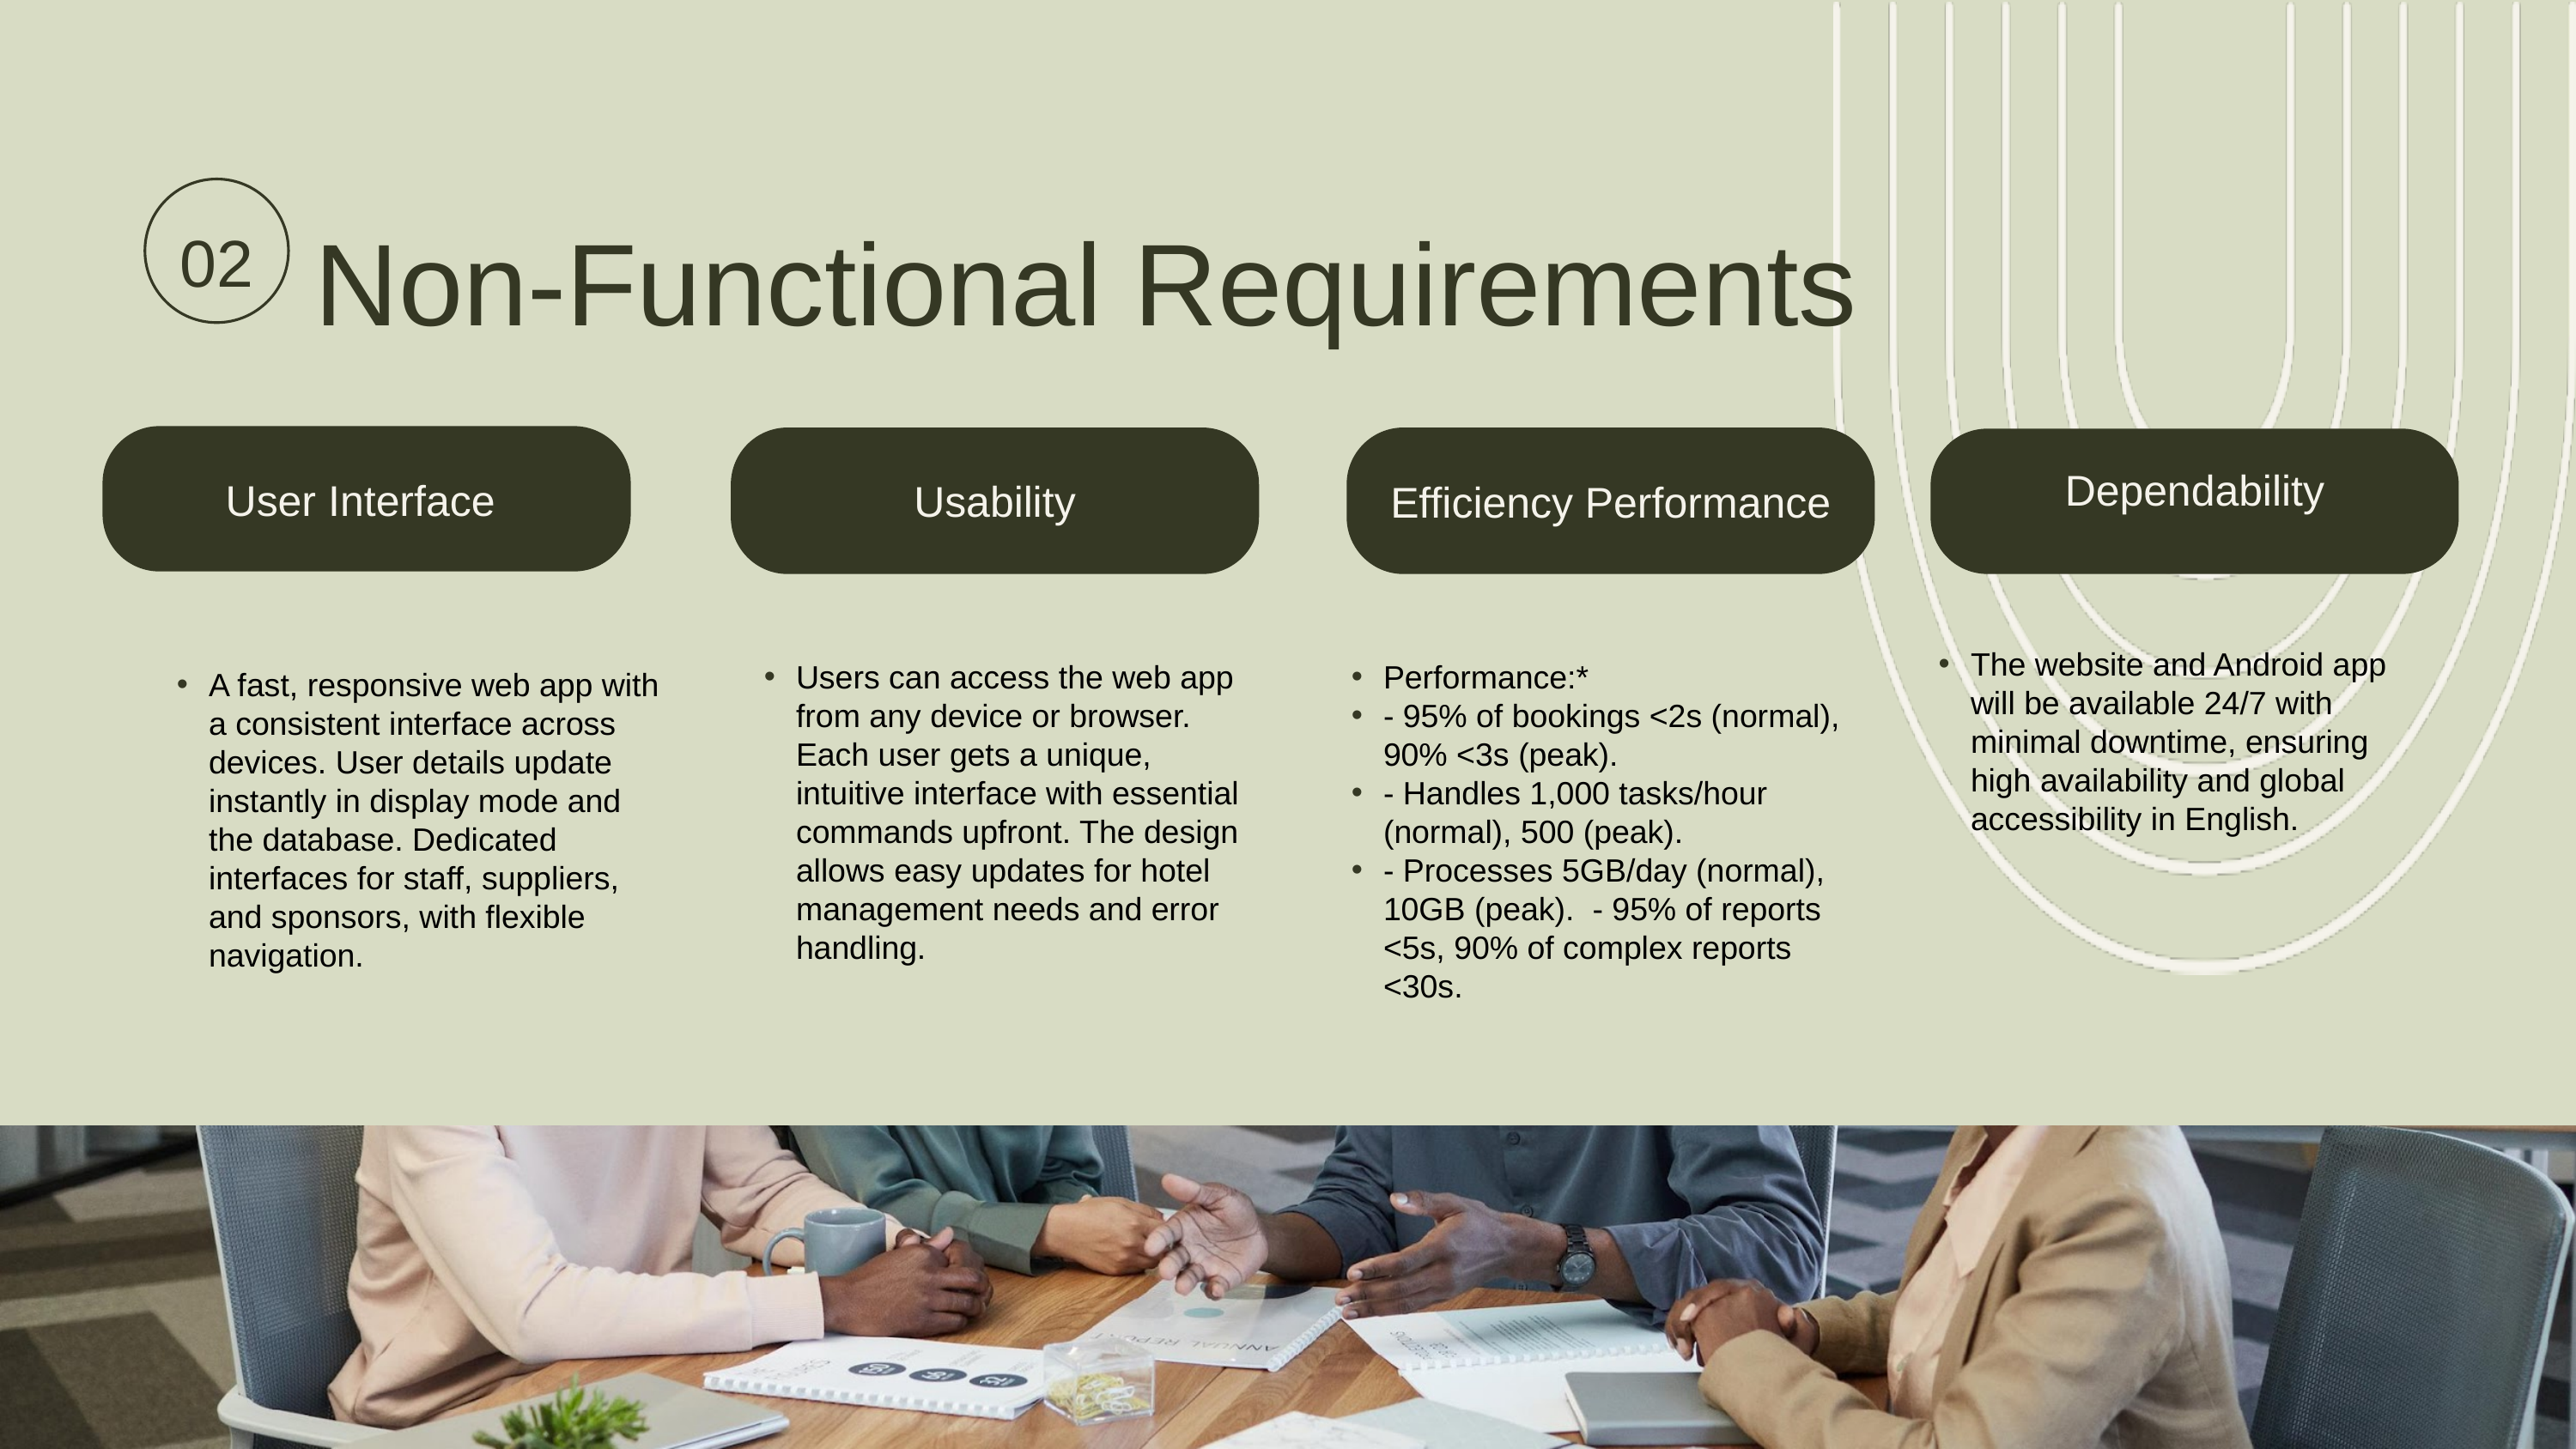

02
Non-Functional Requirements

Dependability
User Interface

Usability

Efficiency Performance
The website and Android app will be available 24/7 with minimal downtime, ensuring high availability and global accessibility in English.
Users can access the web app from any device or browser. Each user gets a unique, intuitive interface with essential commands upfront. The design allows easy updates for hotel management needs and error handling.
Performance:*
- 95% of bookings <2s (normal), 90% <3s (peak).
- Handles 1,000 tasks/hour (normal), 500 (peak).
- Processes 5GB/day (normal), 10GB (peak).  - 95% of reports <5s, 90% of complex reports <30s.
A fast, responsive web app with a consistent interface across devices. User details update instantly in display mode and the database. Dedicated interfaces for staff, suppliers, and sponsors, with flexible navigation.